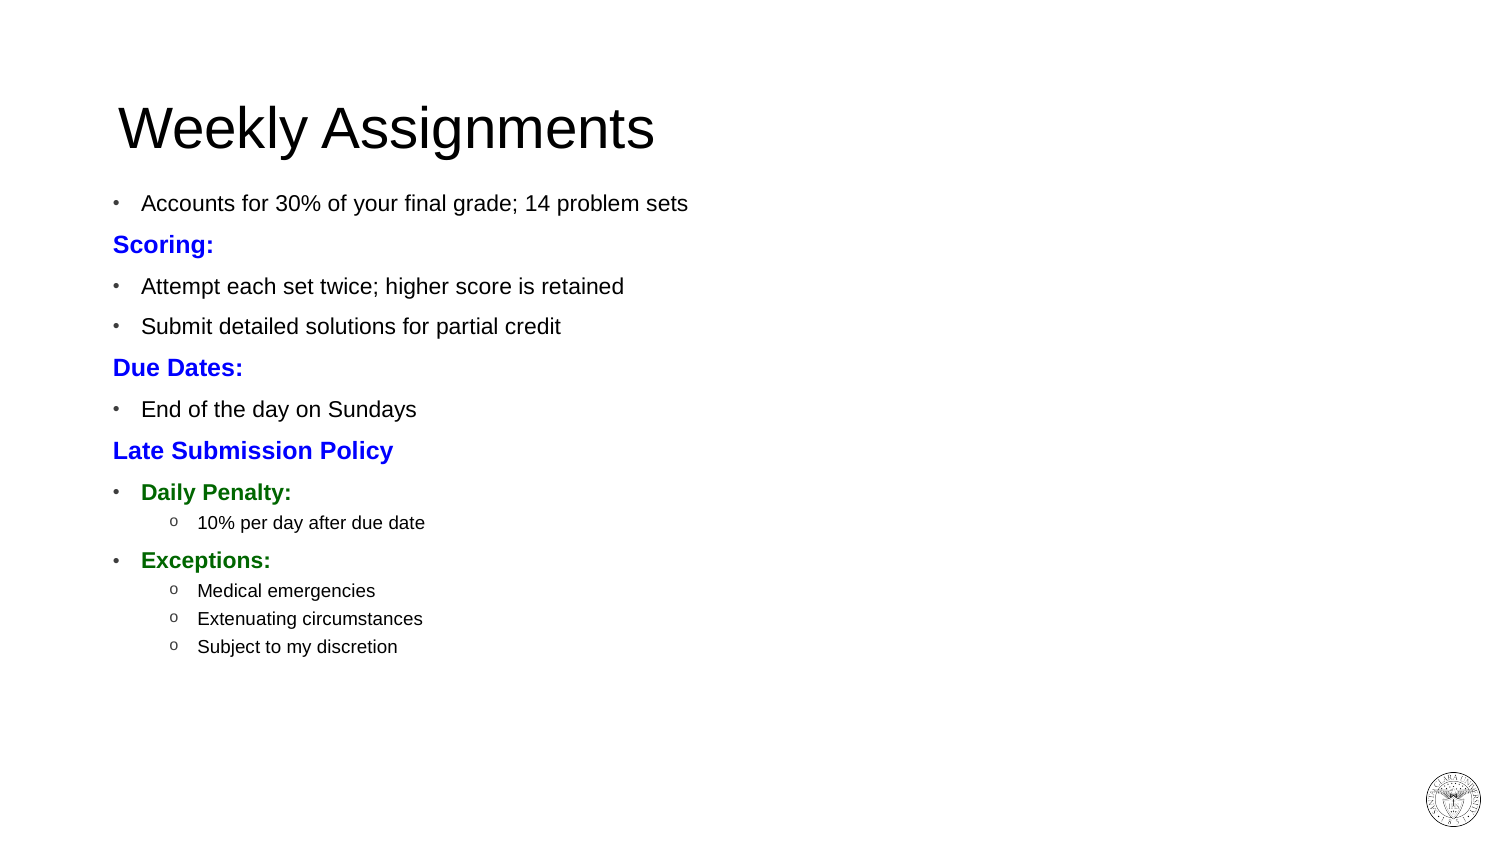

# Weekly Assignments
Accounts for 30% of your final grade; 14 problem sets
Scoring:
Attempt each set twice; higher score is retained
Submit detailed solutions for partial credit
Due Dates:
End of the day on Sundays
Late Submission Policy
Daily Penalty:
10% per day after due date
Exceptions:
Medical emergencies
Extenuating circumstances
Subject to my discretion